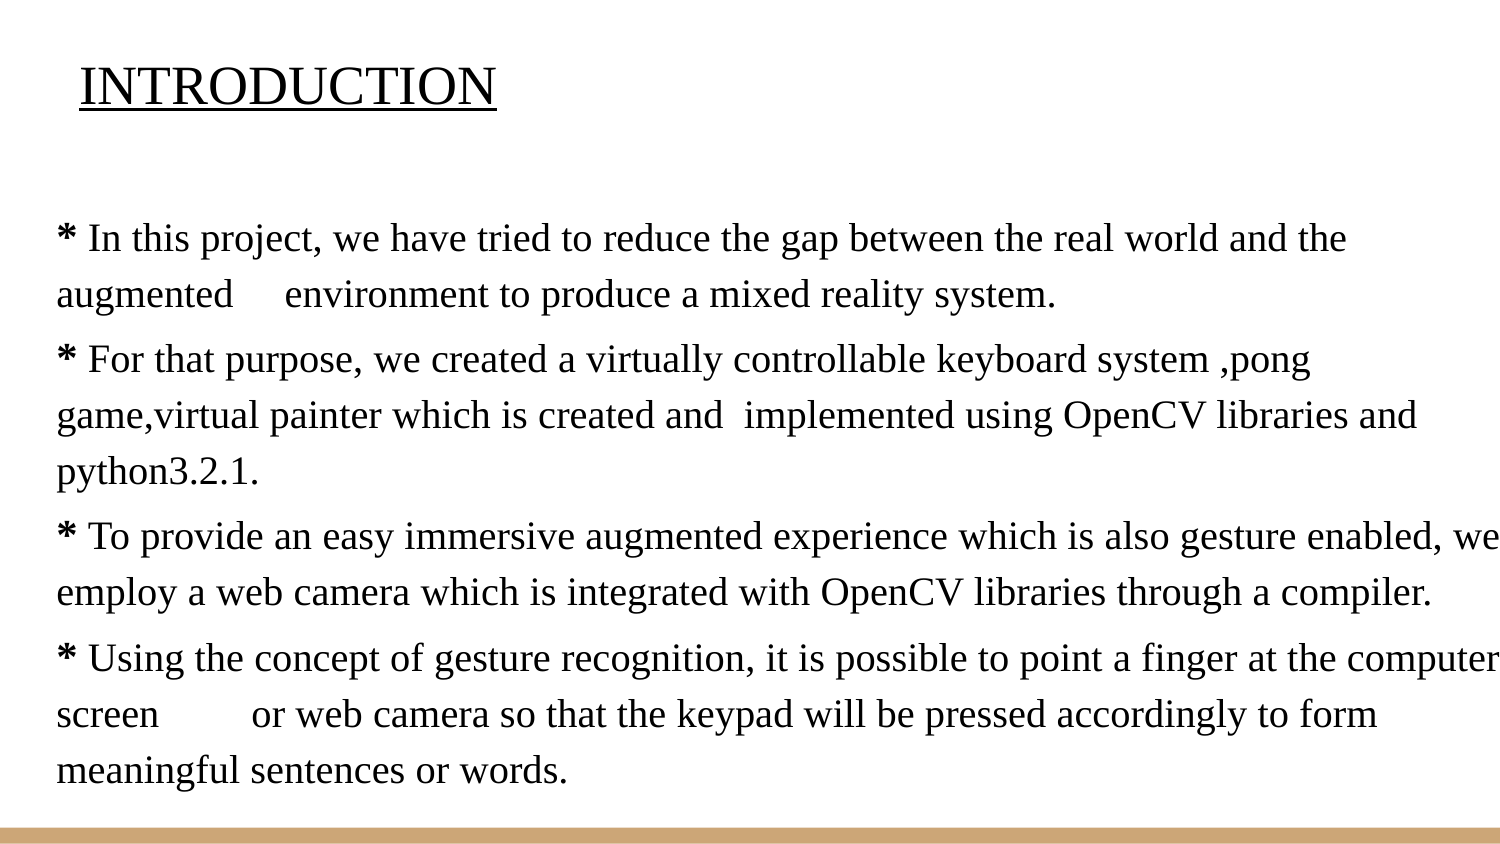

# INTRODUCTION

* In this project, we have tried to reduce the gap between the real world and the augmented     environment to produce a mixed reality system.
* For that purpose, we created a virtually controllable keyboard system ,pong game,virtual painter which is created and  implemented using OpenCV libraries and python3.2.1.
* To provide an easy immersive augmented experience which is also gesture enabled, we employ a web camera which is integrated with OpenCV libraries through a compiler.
* Using the concept of gesture recognition, it is possible to point a finger at the computer screen         or web camera so that the keypad will be pressed accordingly to form meaningful sentences or words.